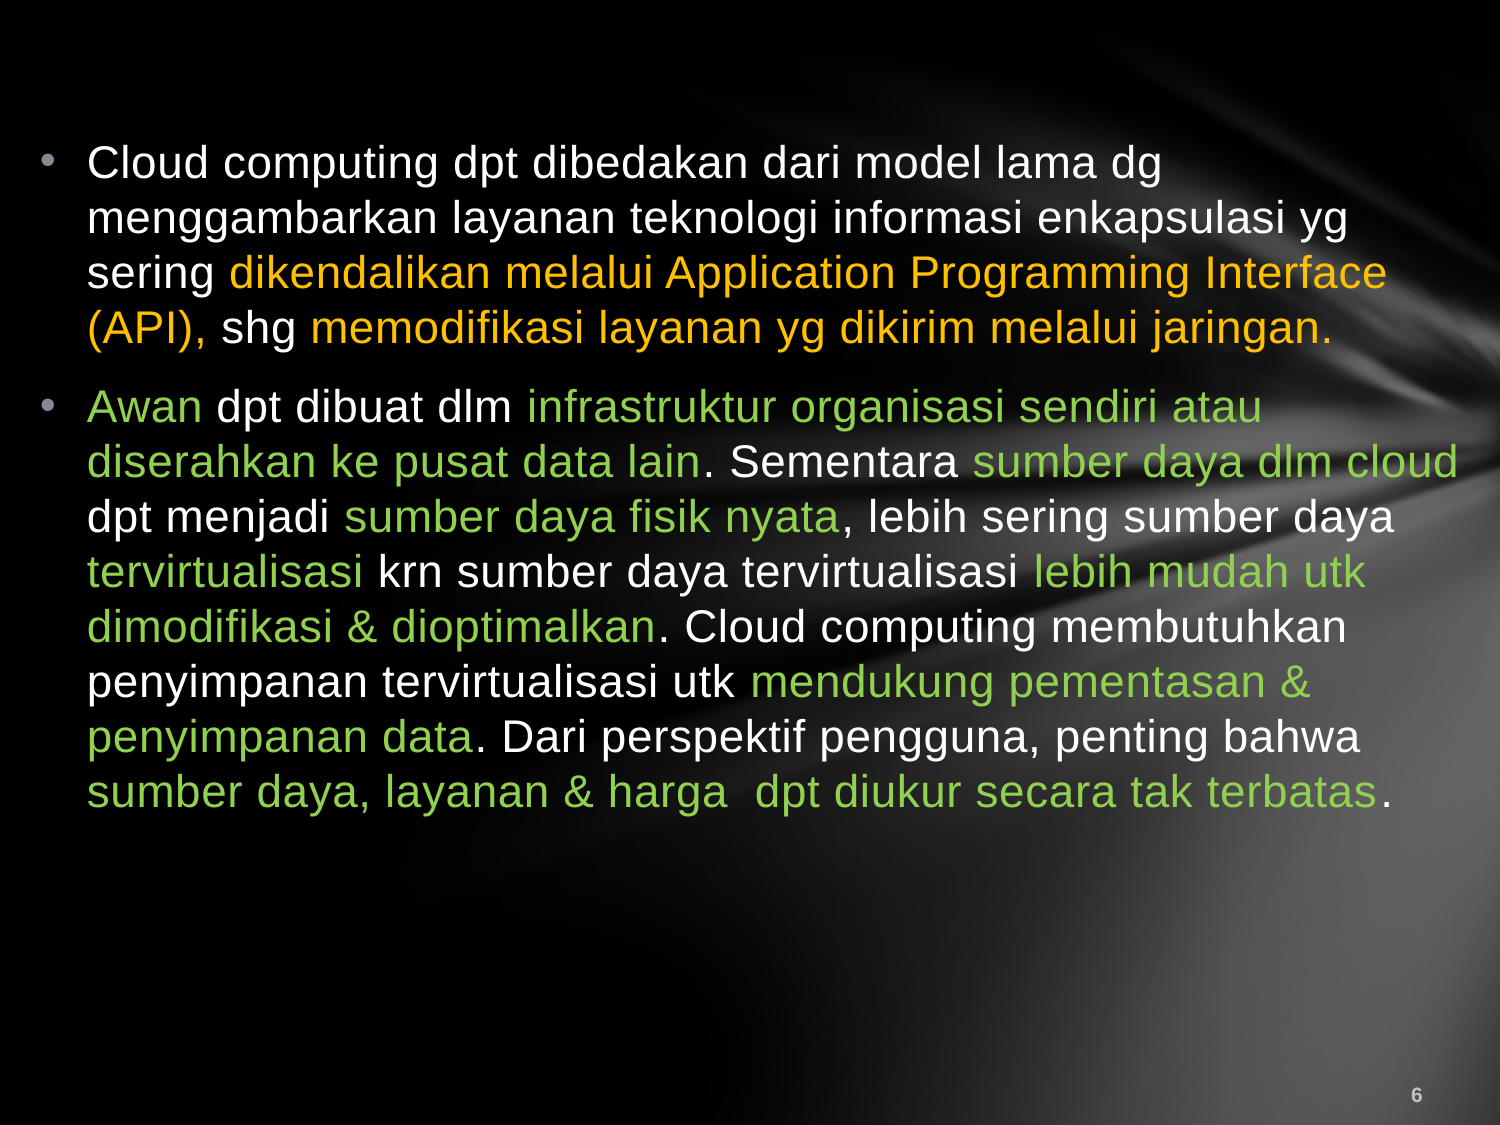

Cloud computing dpt dibedakan dari model lama dg menggambarkan layanan teknologi informasi enkapsulasi yg sering dikendalikan melalui Application Programming Interface (API), shg memodifikasi layanan yg dikirim melalui jaringan.
Awan dpt dibuat dlm infrastruktur organisasi sendiri atau diserahkan ke pusat data lain. Sementara sumber daya dlm cloud dpt menjadi sumber daya fisik nyata, lebih sering sumber daya tervirtualisasi krn sumber daya tervirtualisasi lebih mudah utk dimodifikasi & dioptimalkan. Cloud computing membutuhkan penyimpanan tervirtualisasi utk mendukung pementasan & penyimpanan data. Dari perspektif pengguna, penting bahwa sumber daya, layanan & harga  dpt diukur secara tak terbatas.
6